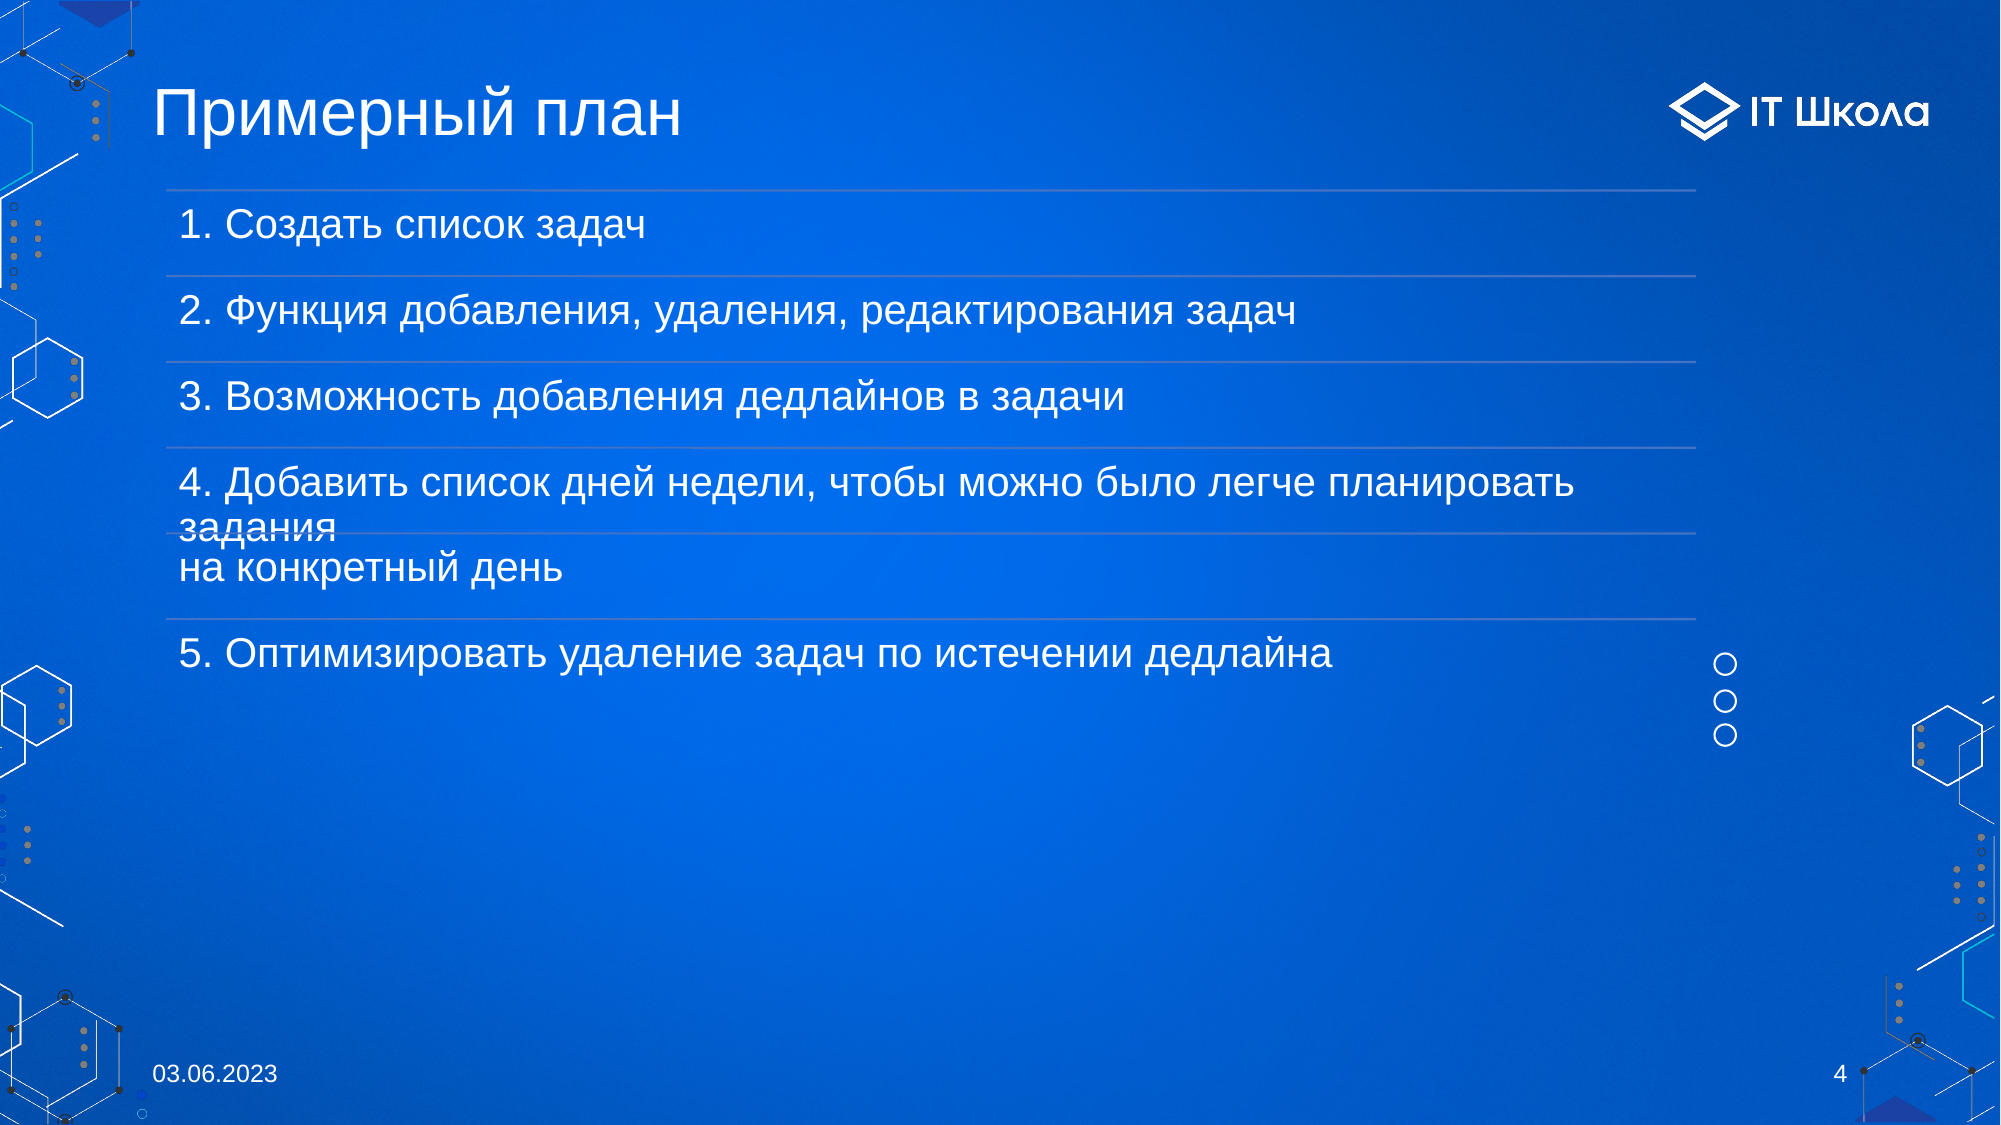

# Примерный план
1. Создать список задач
2. Функция добавления, удаления, редактирования задач
3. Возможность добавления дедлайнов в задачи
4. Добавить список дней недели, чтобы можно было легче планировать задания
на конкретный день
5. Оптимизировать удаление задач по истечении дедлайна

03.06.2023
4